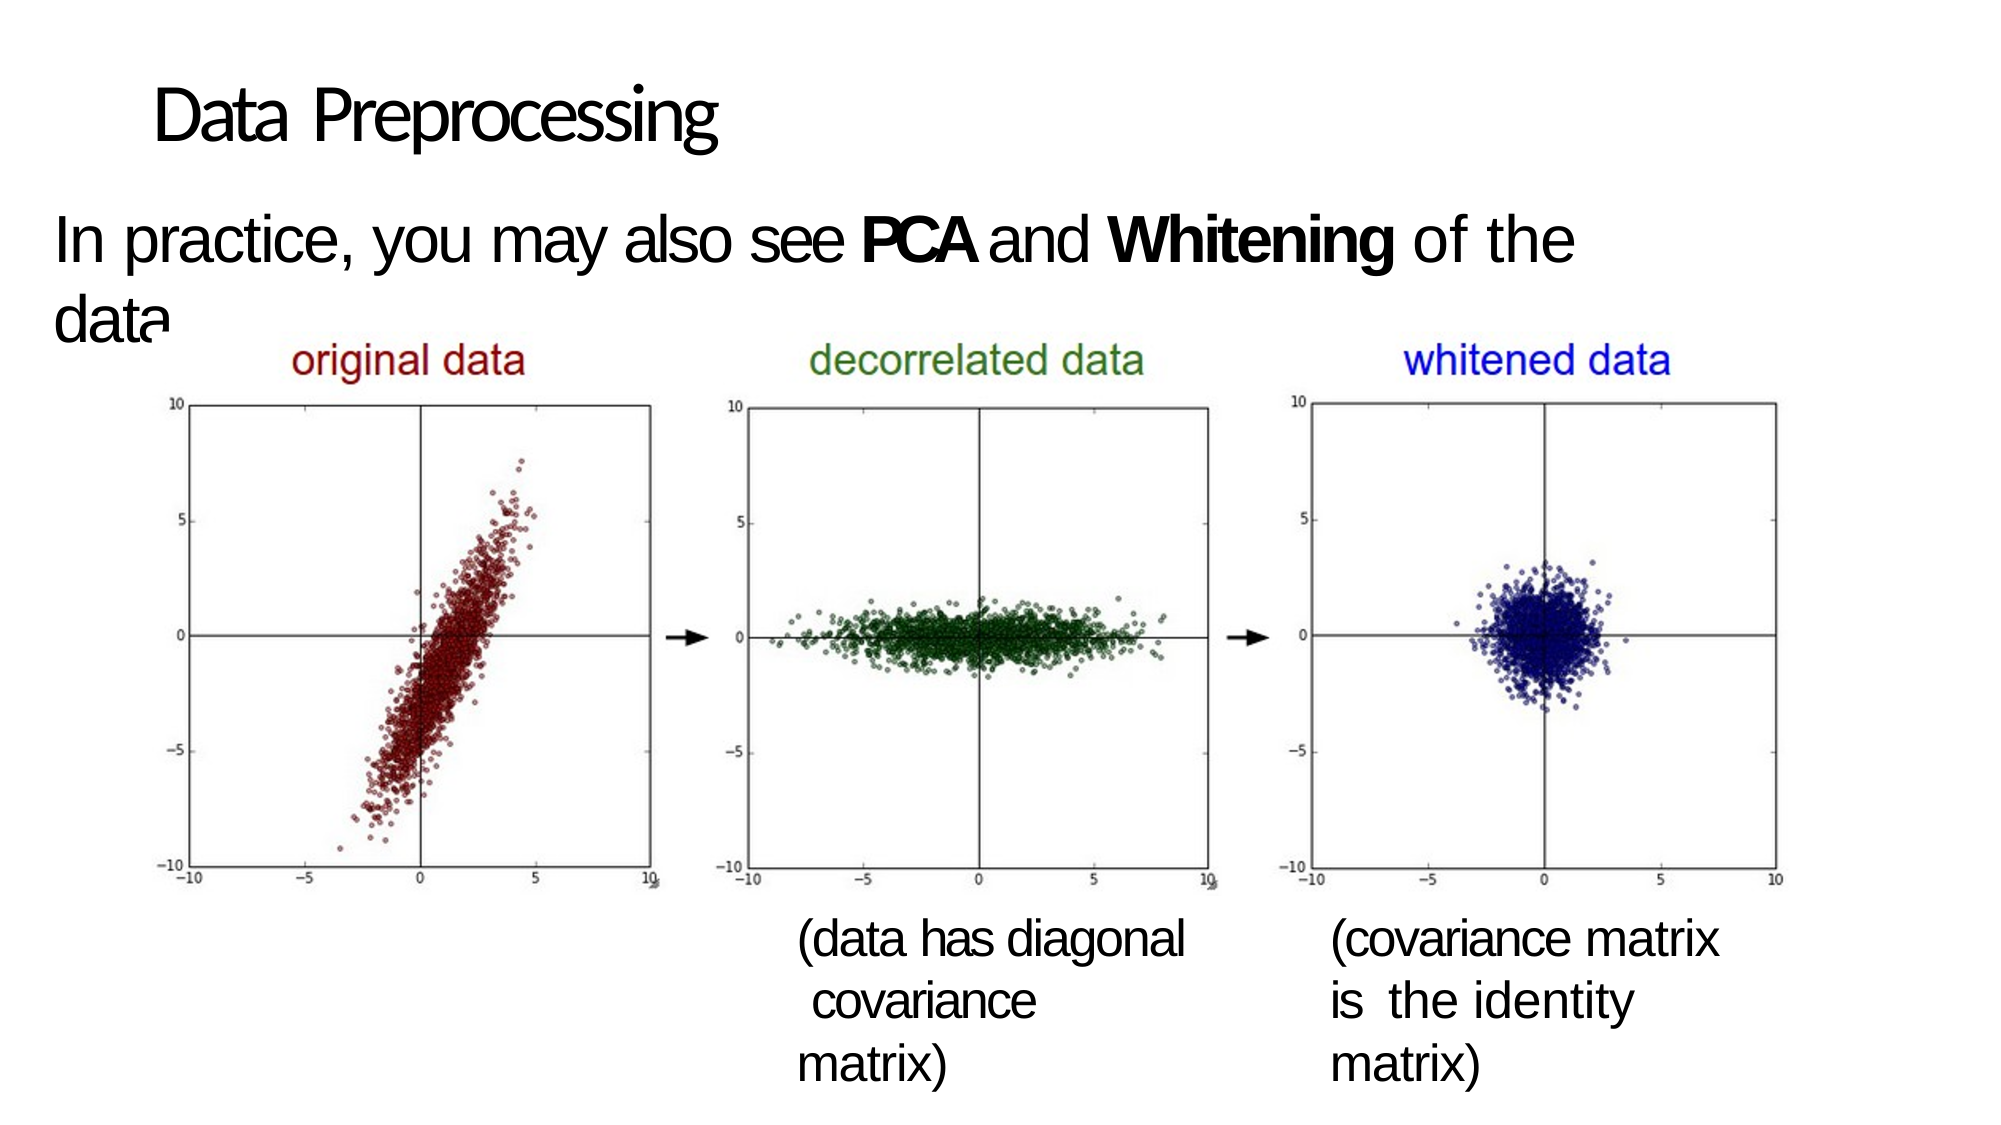

# Data Preprocessing
In practice, you may also see PCA and Whitening of the data

(data has diagonal  covariance matrix)
(covariance matrix is  the identity matrix)